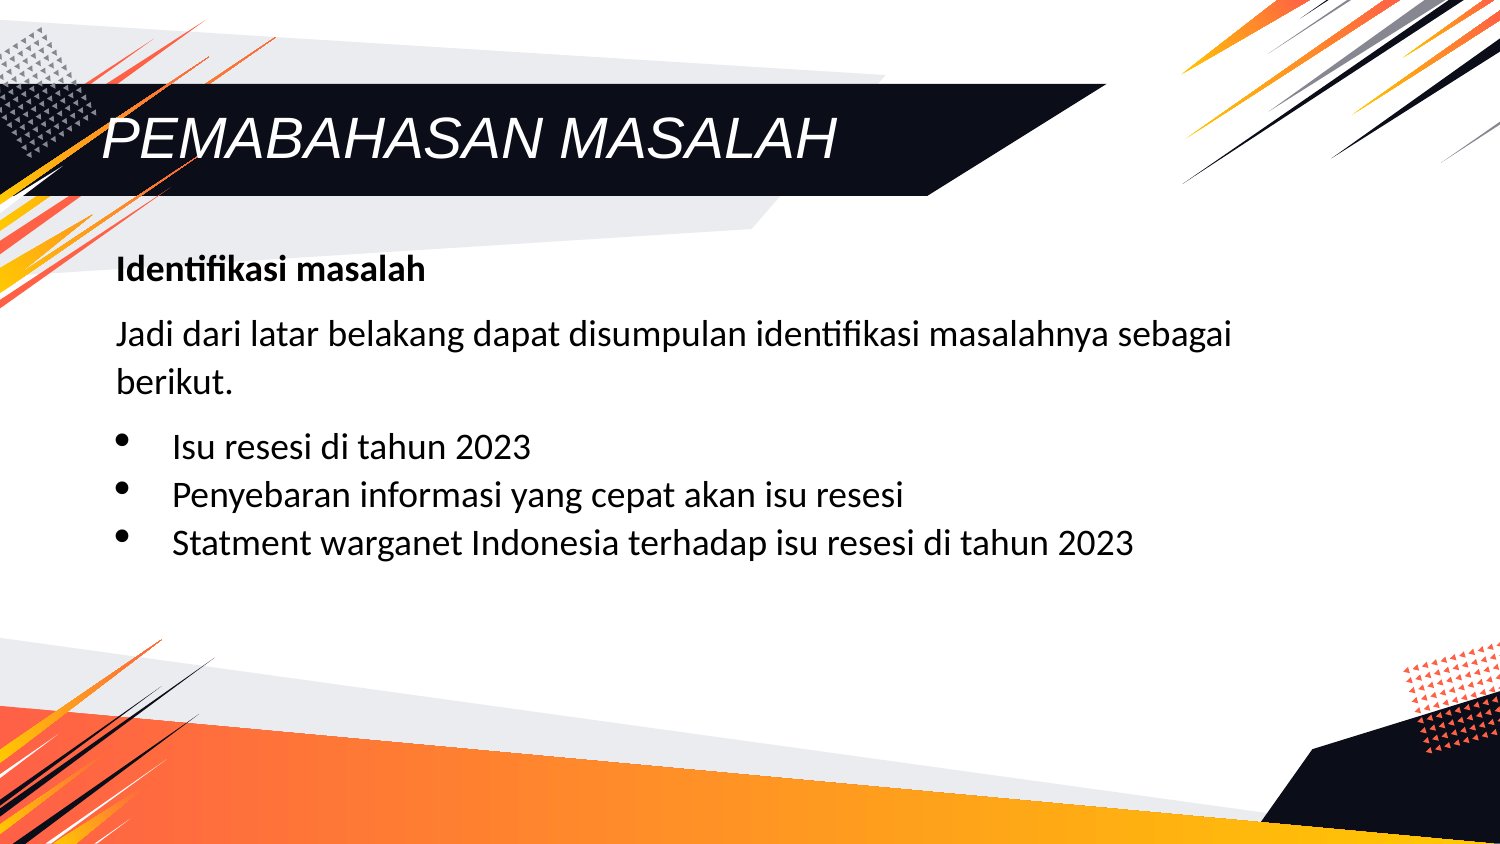

# PEMABAHASAN MASALAH
Identifikasi masalah
Jadi dari latar belakang dapat disumpulan identifikasi masalahnya sebagai berikut.
Isu resesi di tahun 2023
Penyebaran informasi yang cepat akan isu resesi
Statment warganet Indonesia terhadap isu resesi di tahun 2023
8